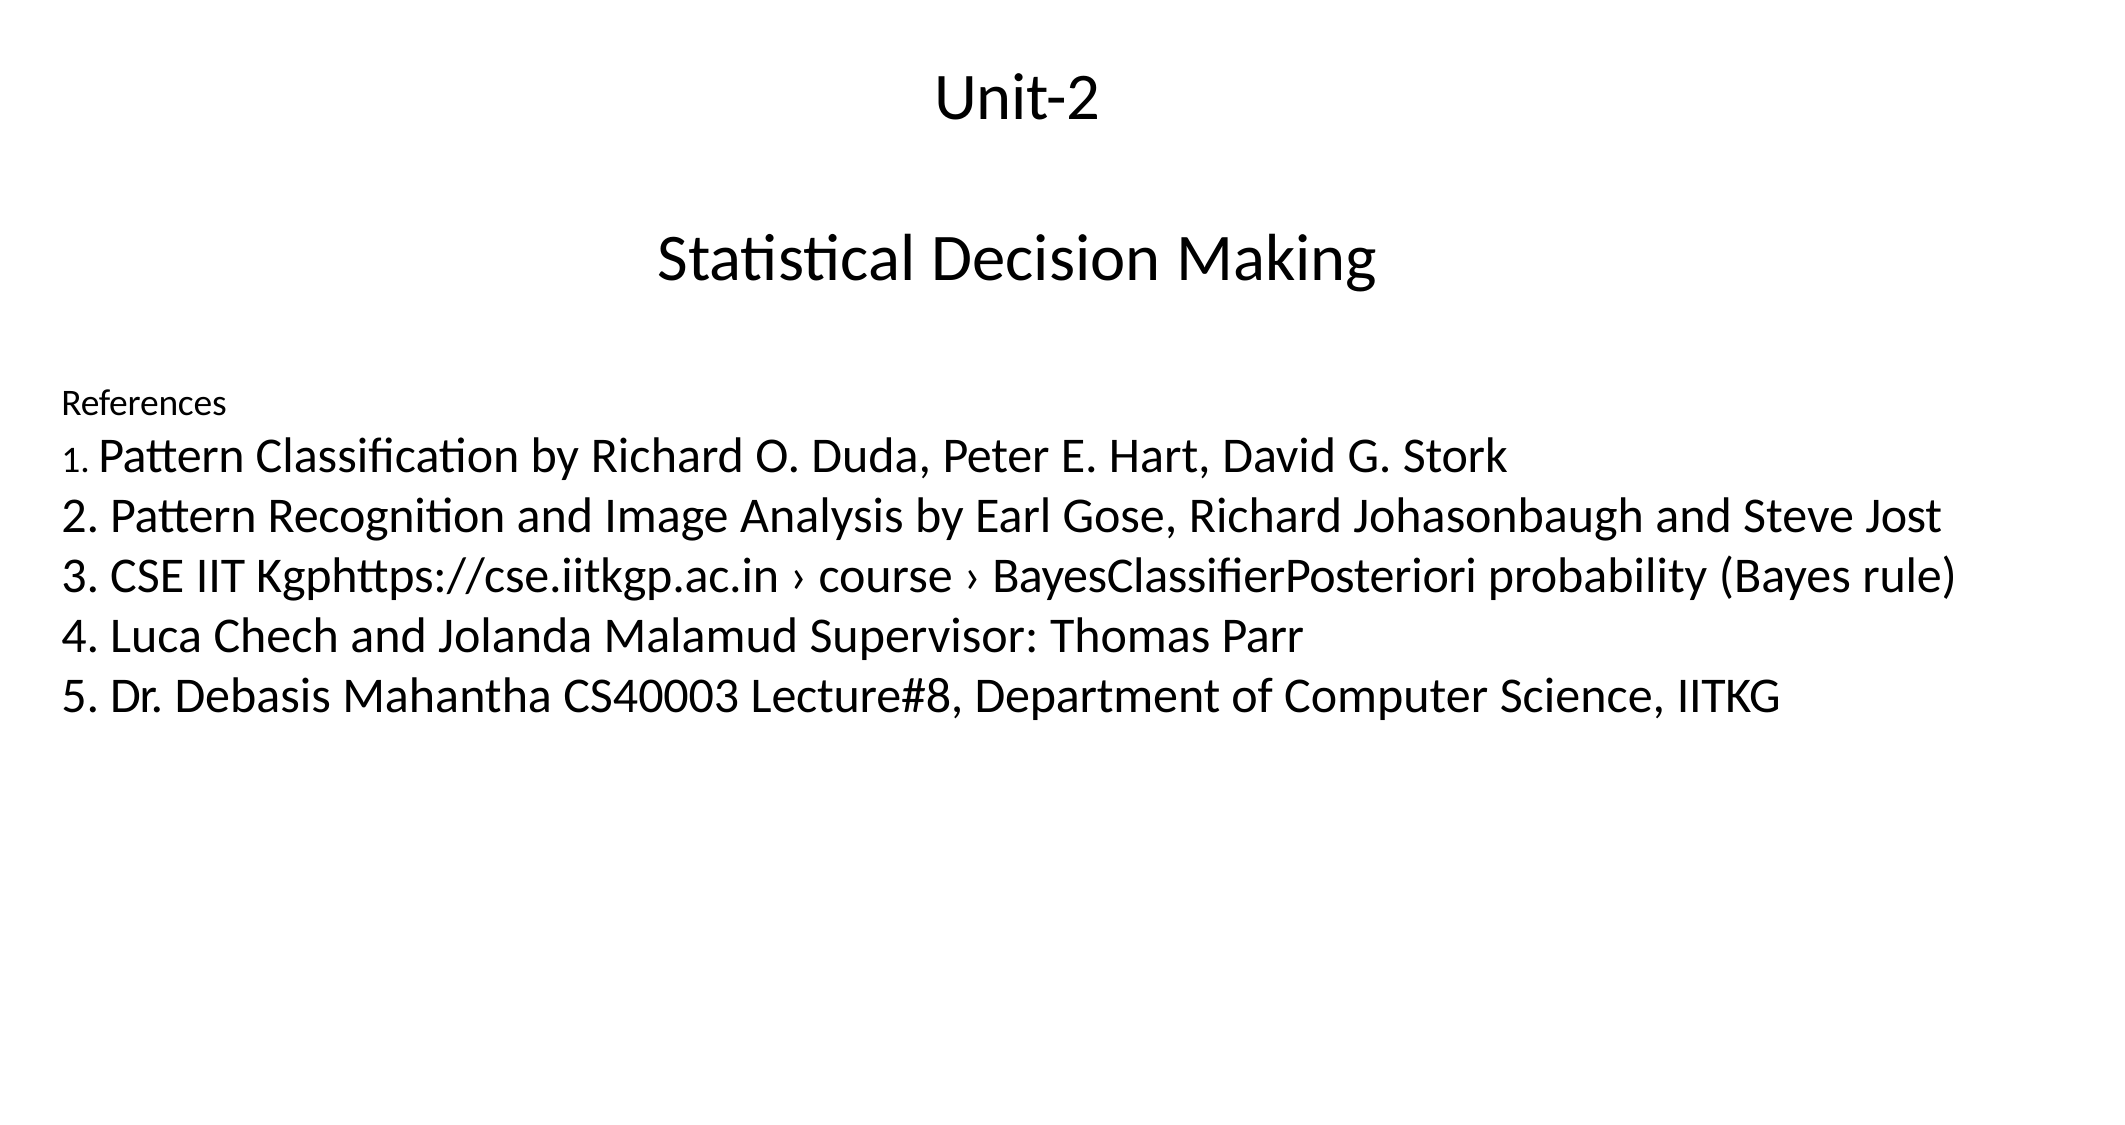

# Unit-2 Statistical Decision Making
References
Pattern Classification by Richard O. Duda, Peter E. Hart, David G. Stork
Pattern Recognition and Image Analysis by Earl Gose, Richard Johasonbaugh and Steve Jost
CSE IIT Kgphttps://cse.iitkgp.ac.in › course › BayesClassifierPosteriori probability (Bayes rule)
Luca Chech and Jolanda Malamud Supervisor: Thomas Parr
Dr. Debasis Mahantha CS40003 Lecture#8, Department of Computer Science, IITKG